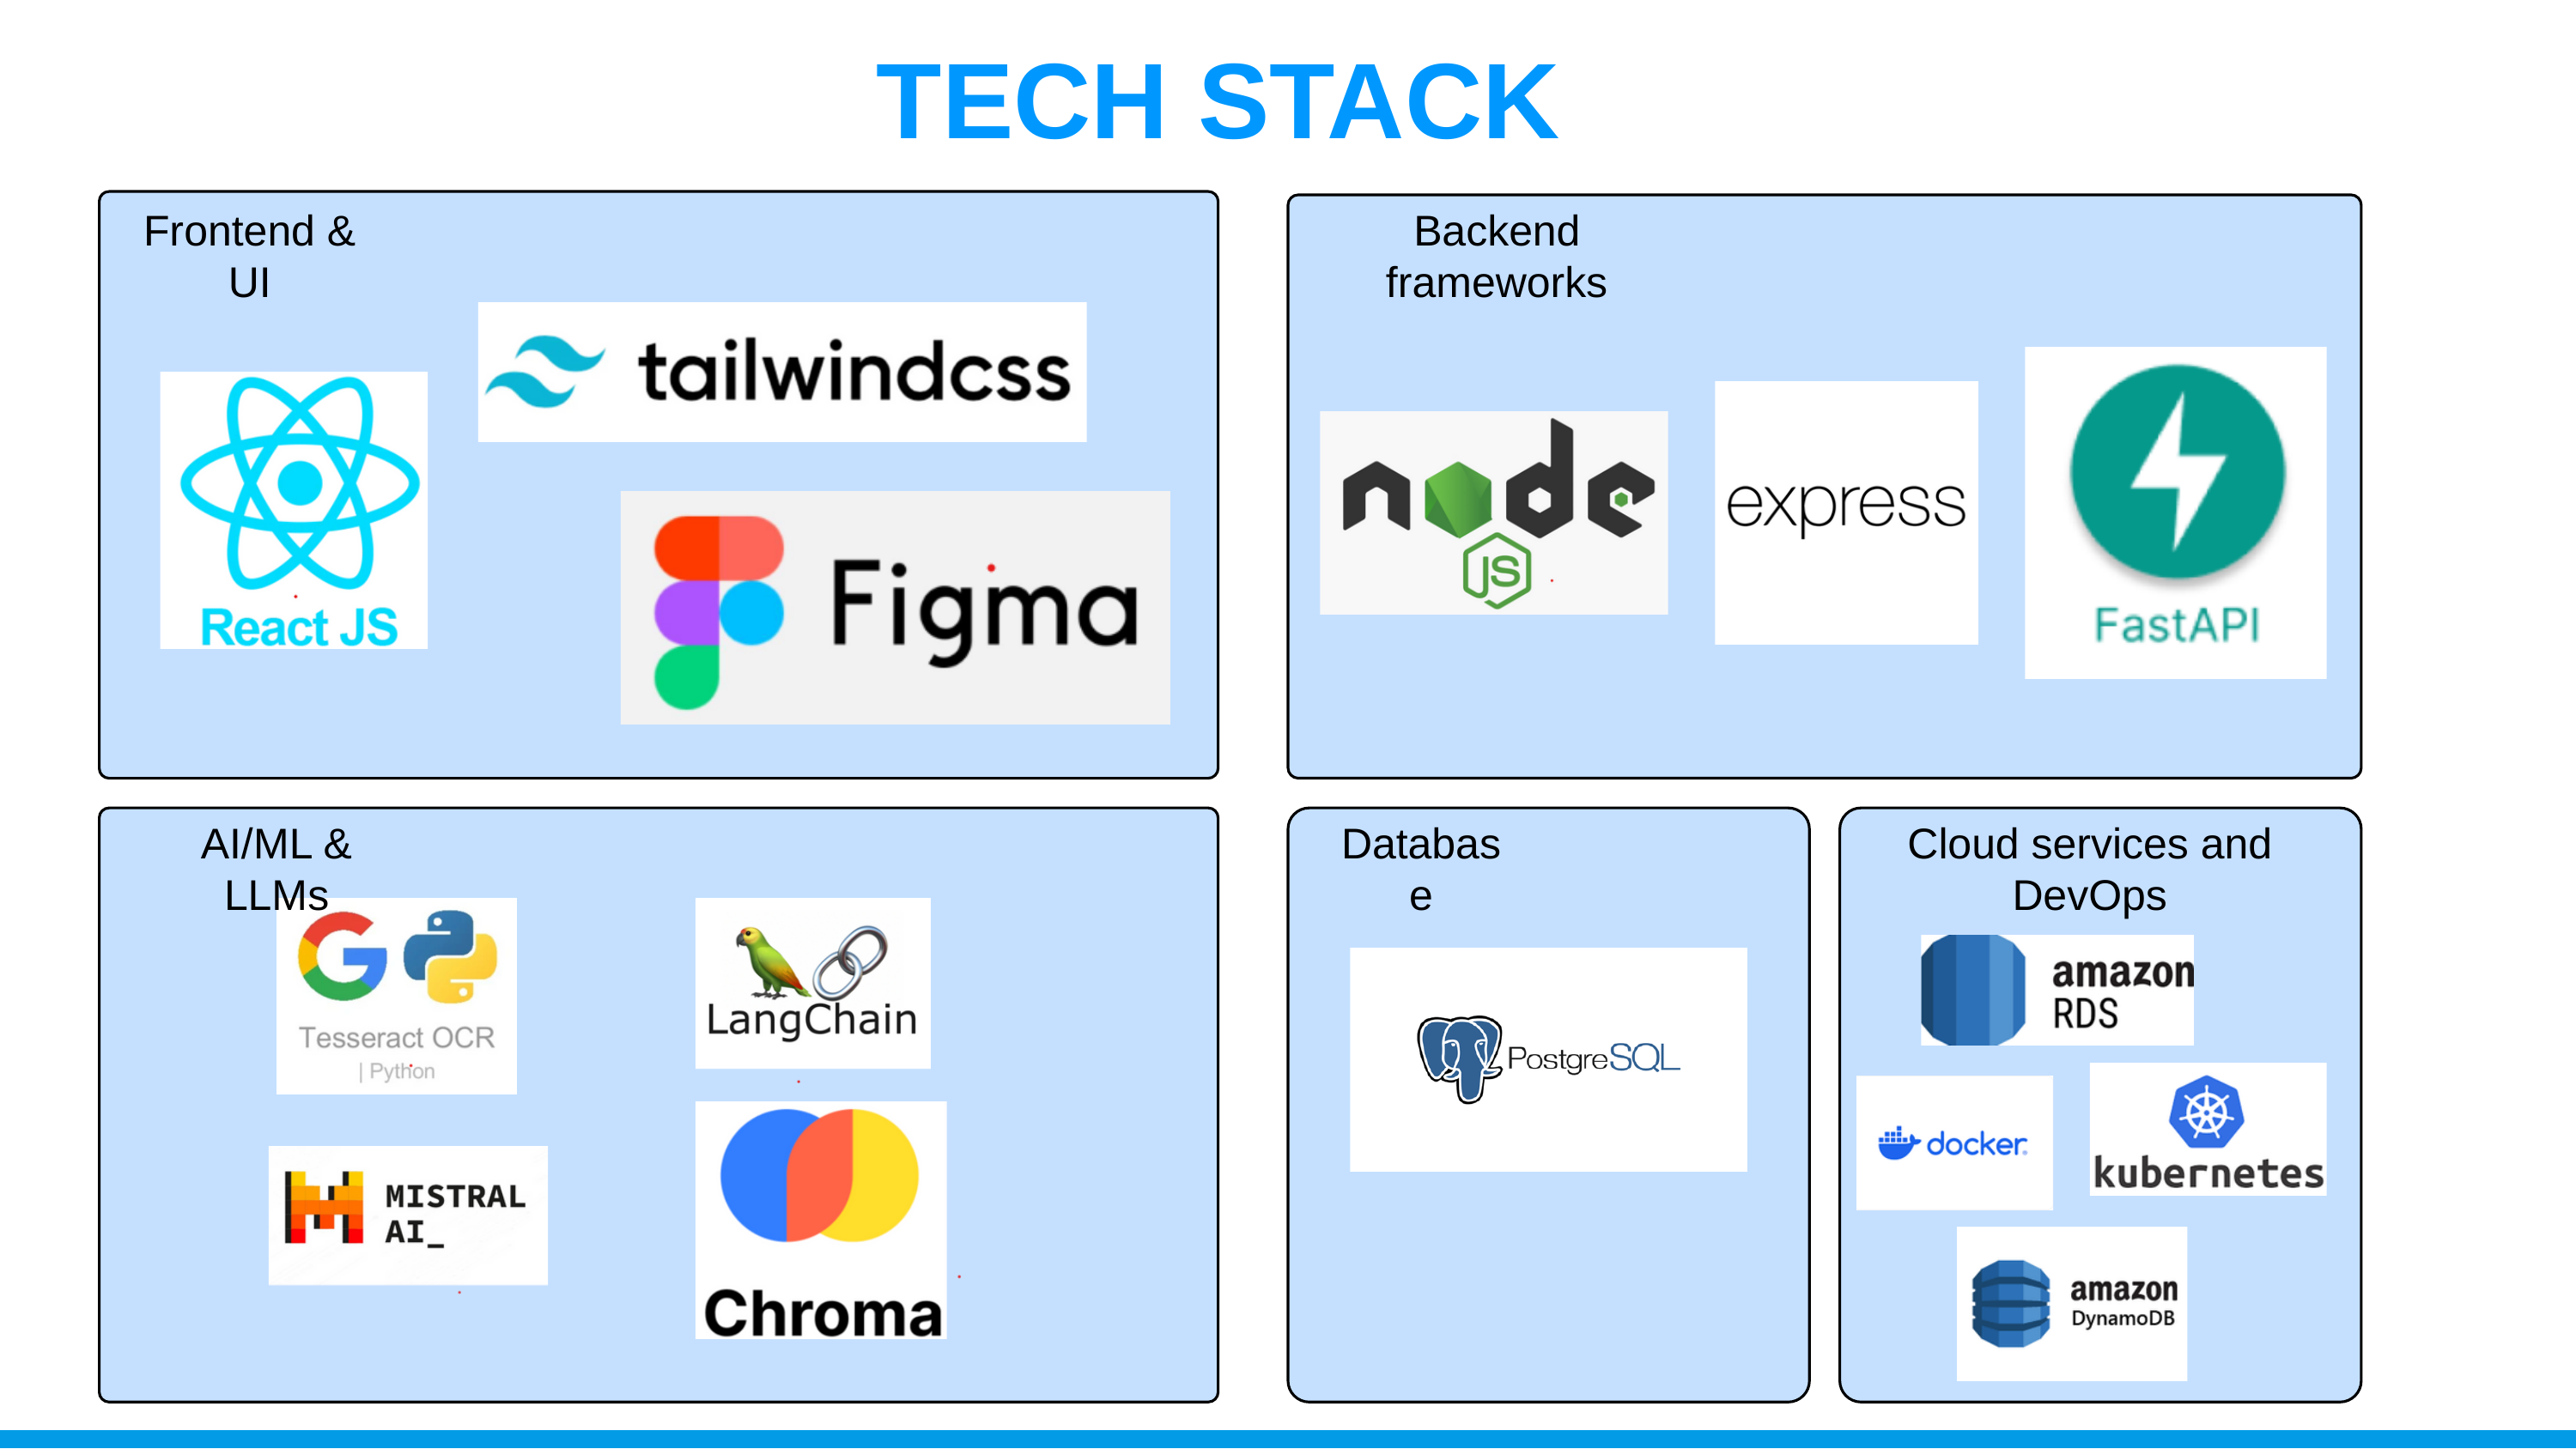

TECH STACK

Frontend & UI
Backend frameworks

AI/ML & LLMs
Database
Cloud services and DevOps